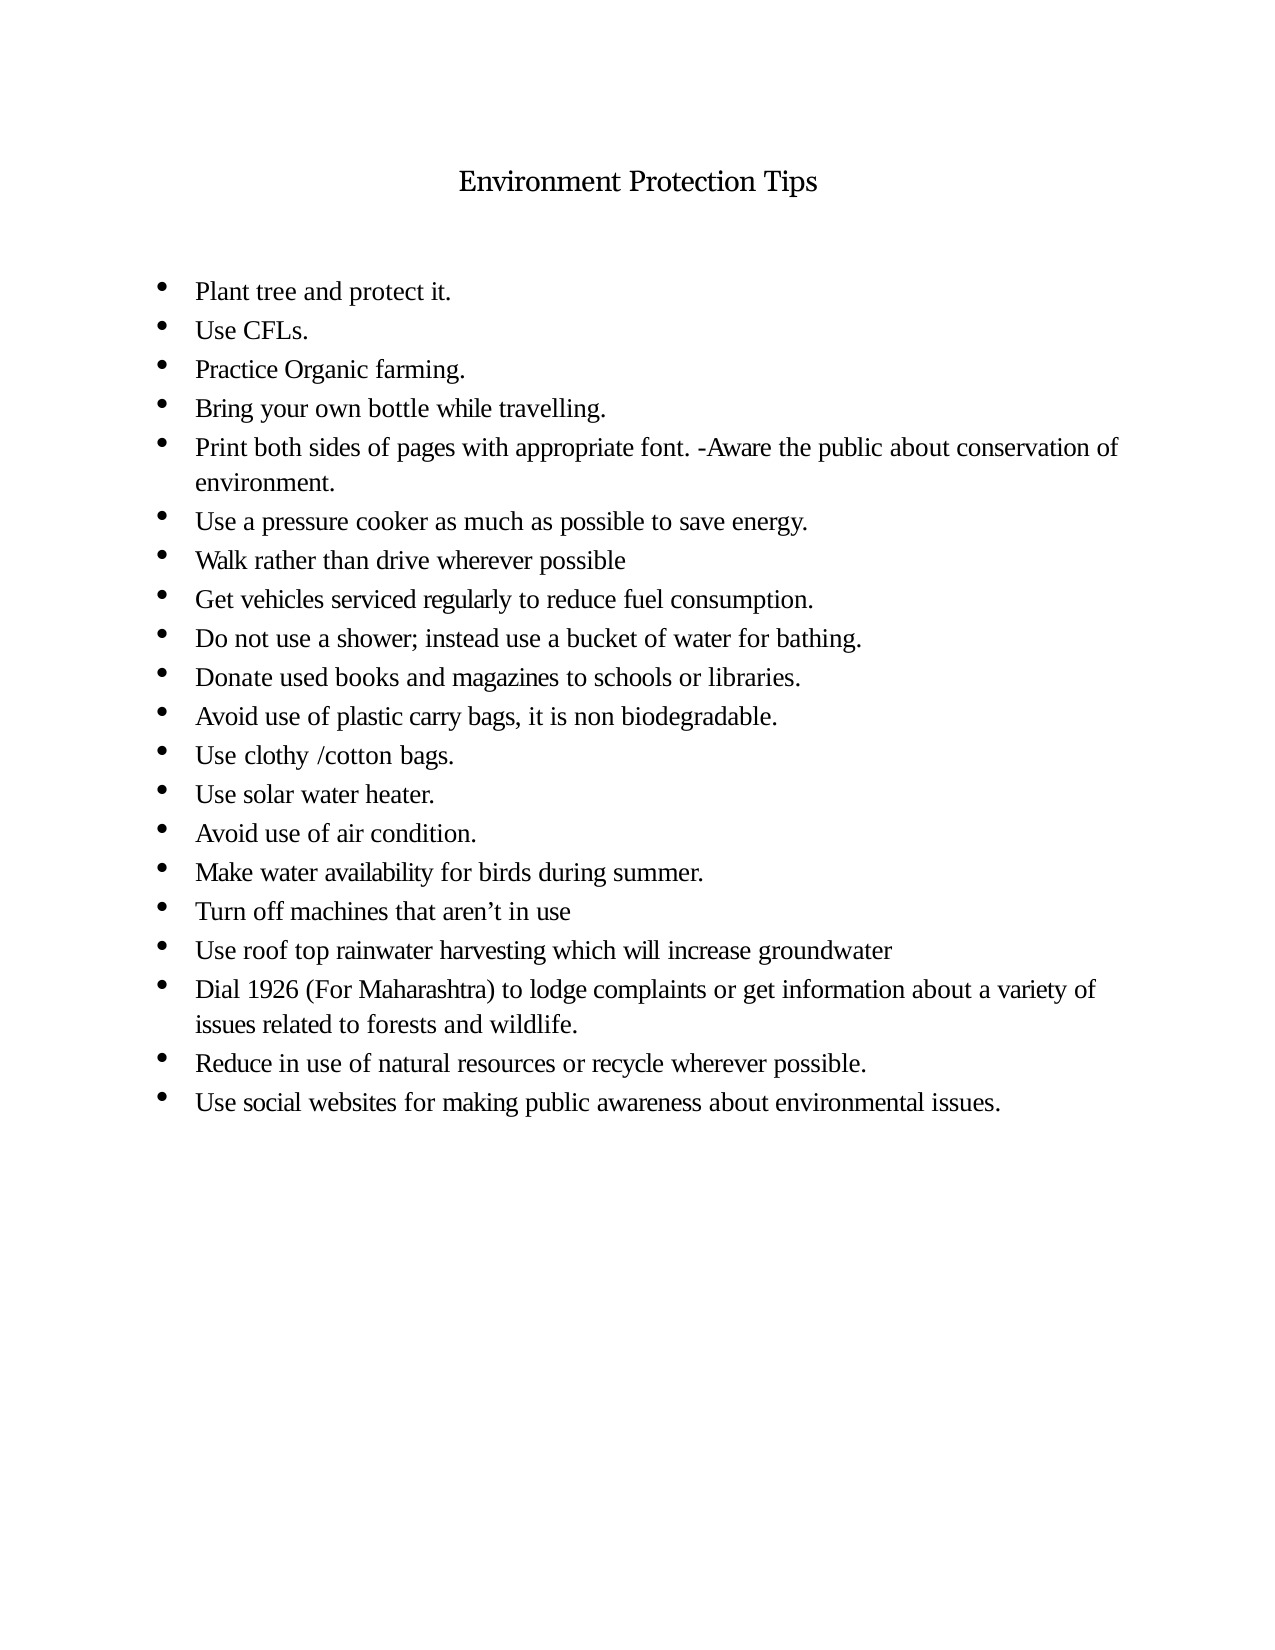

Environment Protection Tips

Plant tree and protect it.
Use CFLs.
Practice Organic farming.
Bring your own bottle while travelling.
Print both sides of pages with appropriate font. -Aware the public about conservation of environment.
Use a pressure cooker as much as possible to save energy.
Walk rather than drive wherever possible
Get vehicles serviced regularly to reduce fuel consumption.
Do not use a shower; instead use a bucket of water for bathing.
Donate used books and magazines to schools or libraries.
Avoid use of plastic carry bags, it is non biodegradable.
Use clothy /cotton bags.
Use solar water heater.
Avoid use of air condition.
Make water availability for birds during summer.
Turn off machines that aren’t in use
Use roof top rainwater harvesting which will increase groundwater
Dial 1926 (For Maharashtra) to lodge complaints or get information about a variety of issues related to forests and wildlife.
Reduce in use of natural resources or recycle wherever possible.
Use social websites for making public awareness about environmental issues.